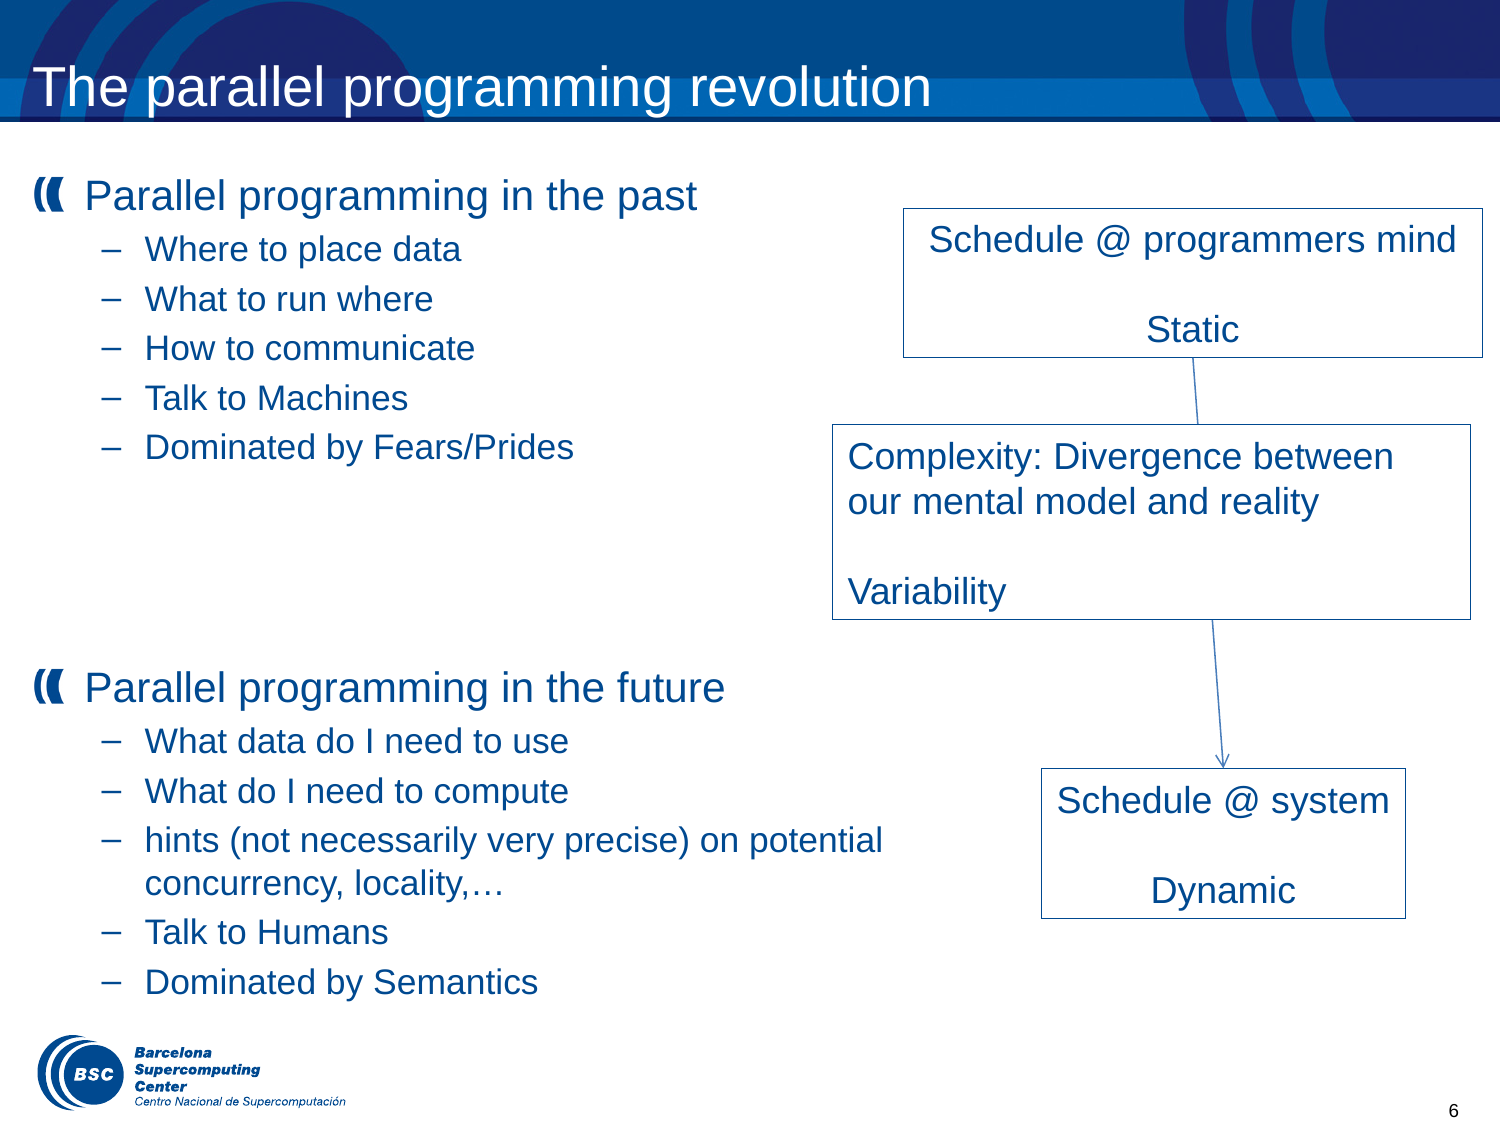

# The parallel programming revolution
Parallel programming in the past
Where to place data
What to run where
How to communicate
Talk to Machines
Dominated by Fears/Prides

Parallel programming in the future
What data do I need to use
What do I need to compute
hints (not necessarily very precise) on potential concurrency, locality,…
Talk to Humans
Dominated by Semantics
Schedule @ programmers mind

Static
Schedule @ system

Dynamic
Complexity: Divergence between our mental model and reality

Variability